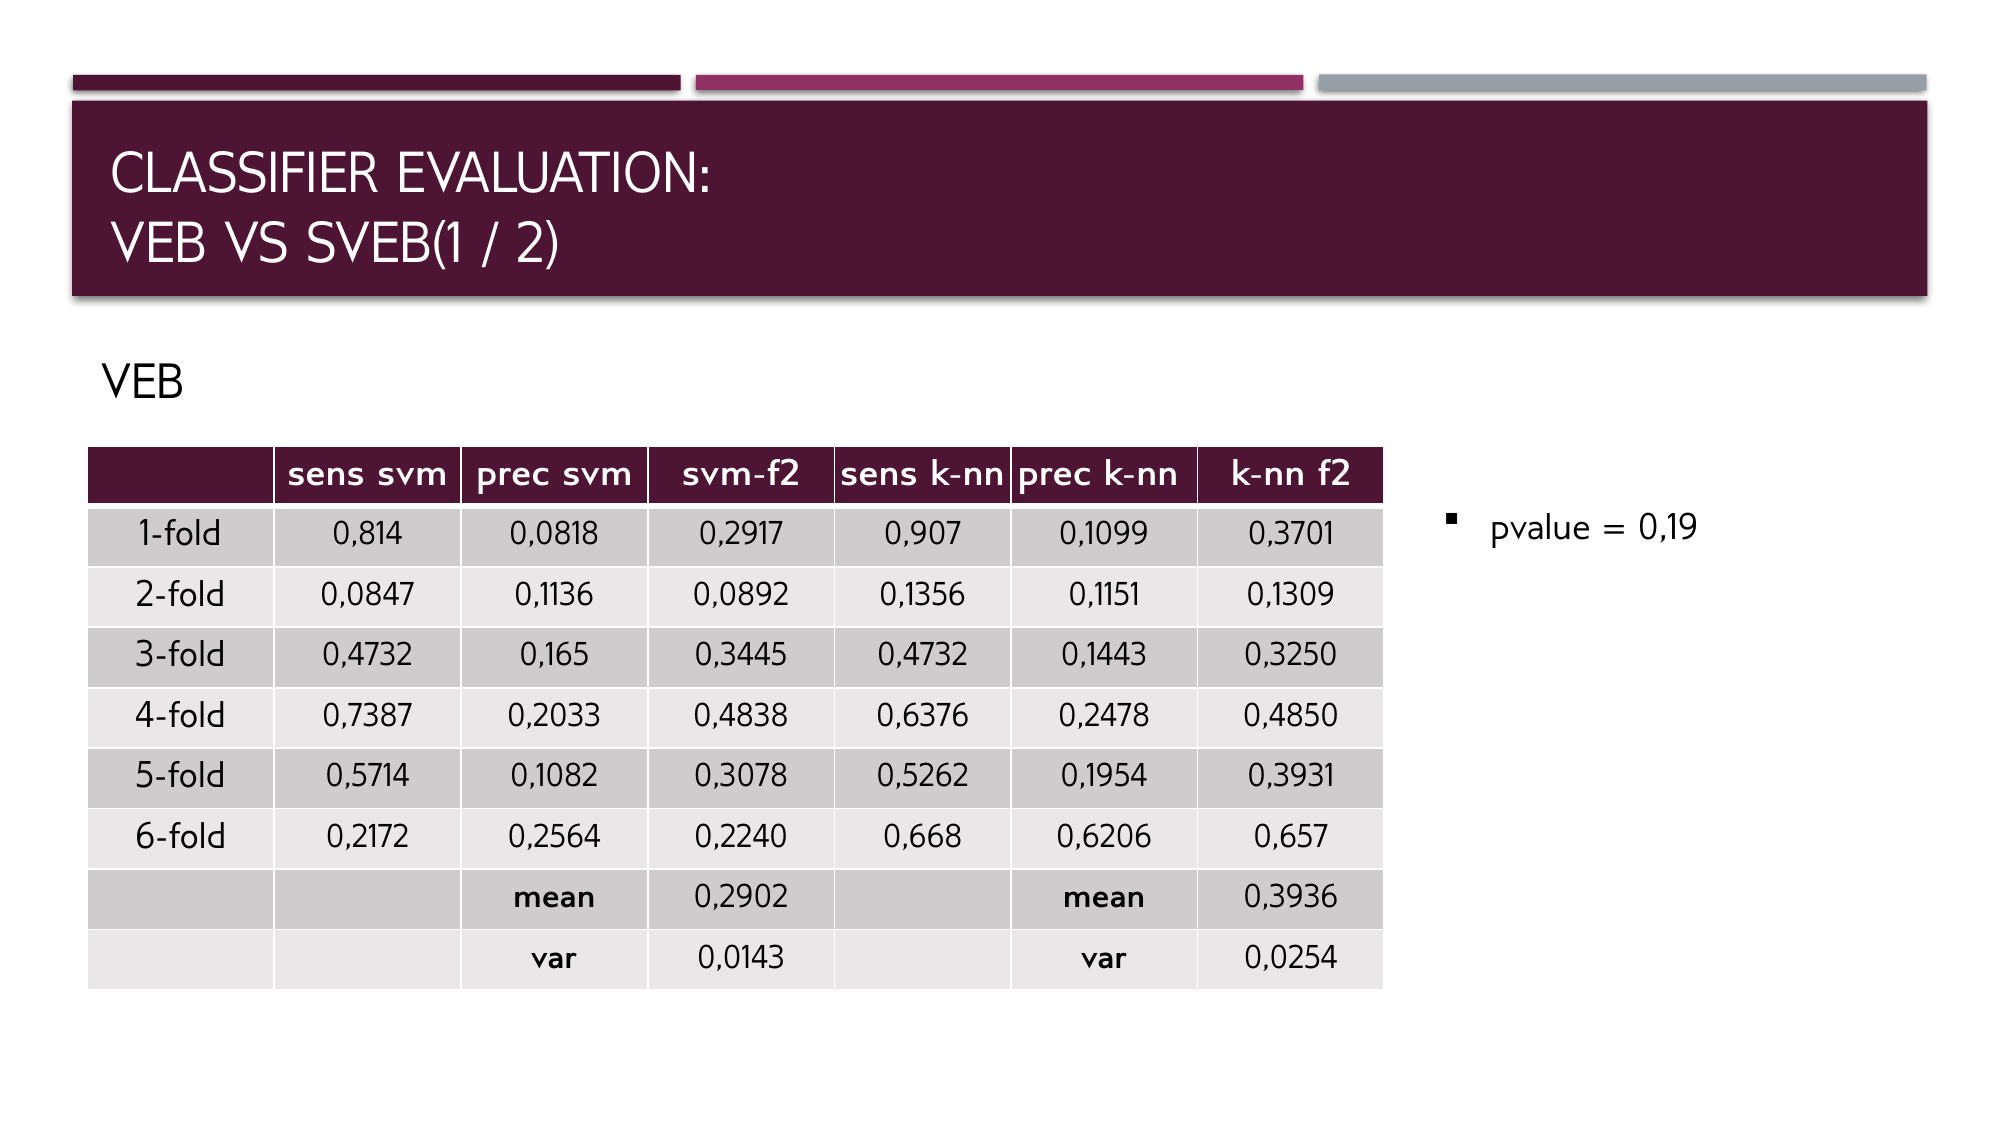

# CLASSIFIER EVALUATION: VEB vs SVEB(1 / 2)
VEB
|  | sens svm | prec svm | svm-f2 | sens k-nn | prec k-nn | k-nn f2 |
| --- | --- | --- | --- | --- | --- | --- |
| 1-fold | 0,814 | 0,0818 | 0,2917 | 0,907 | 0,1099 | 0,3701 |
| 2-fold | 0,0847 | 0,1136 | 0,0892 | 0,1356 | 0,1151 | 0,1309 |
| 3-fold | 0,4732 | 0,165 | 0,3445 | 0,4732 | 0,1443 | 0,3250 |
| 4-fold | 0,7387 | 0,2033 | 0,4838 | 0,6376 | 0,2478 | 0,4850 |
| 5-fold | 0,5714 | 0,1082 | 0,3078 | 0,5262 | 0,1954 | 0,3931 |
| 6-fold | 0,2172 | 0,2564 | 0,2240 | 0,668 | 0,6206 | 0,657 |
|  |  | mean | 0,2902 |  | mean | 0,3936 |
|  |  | var | 0,0143 |  | var | 0,0254 |
pvalue = 0,19